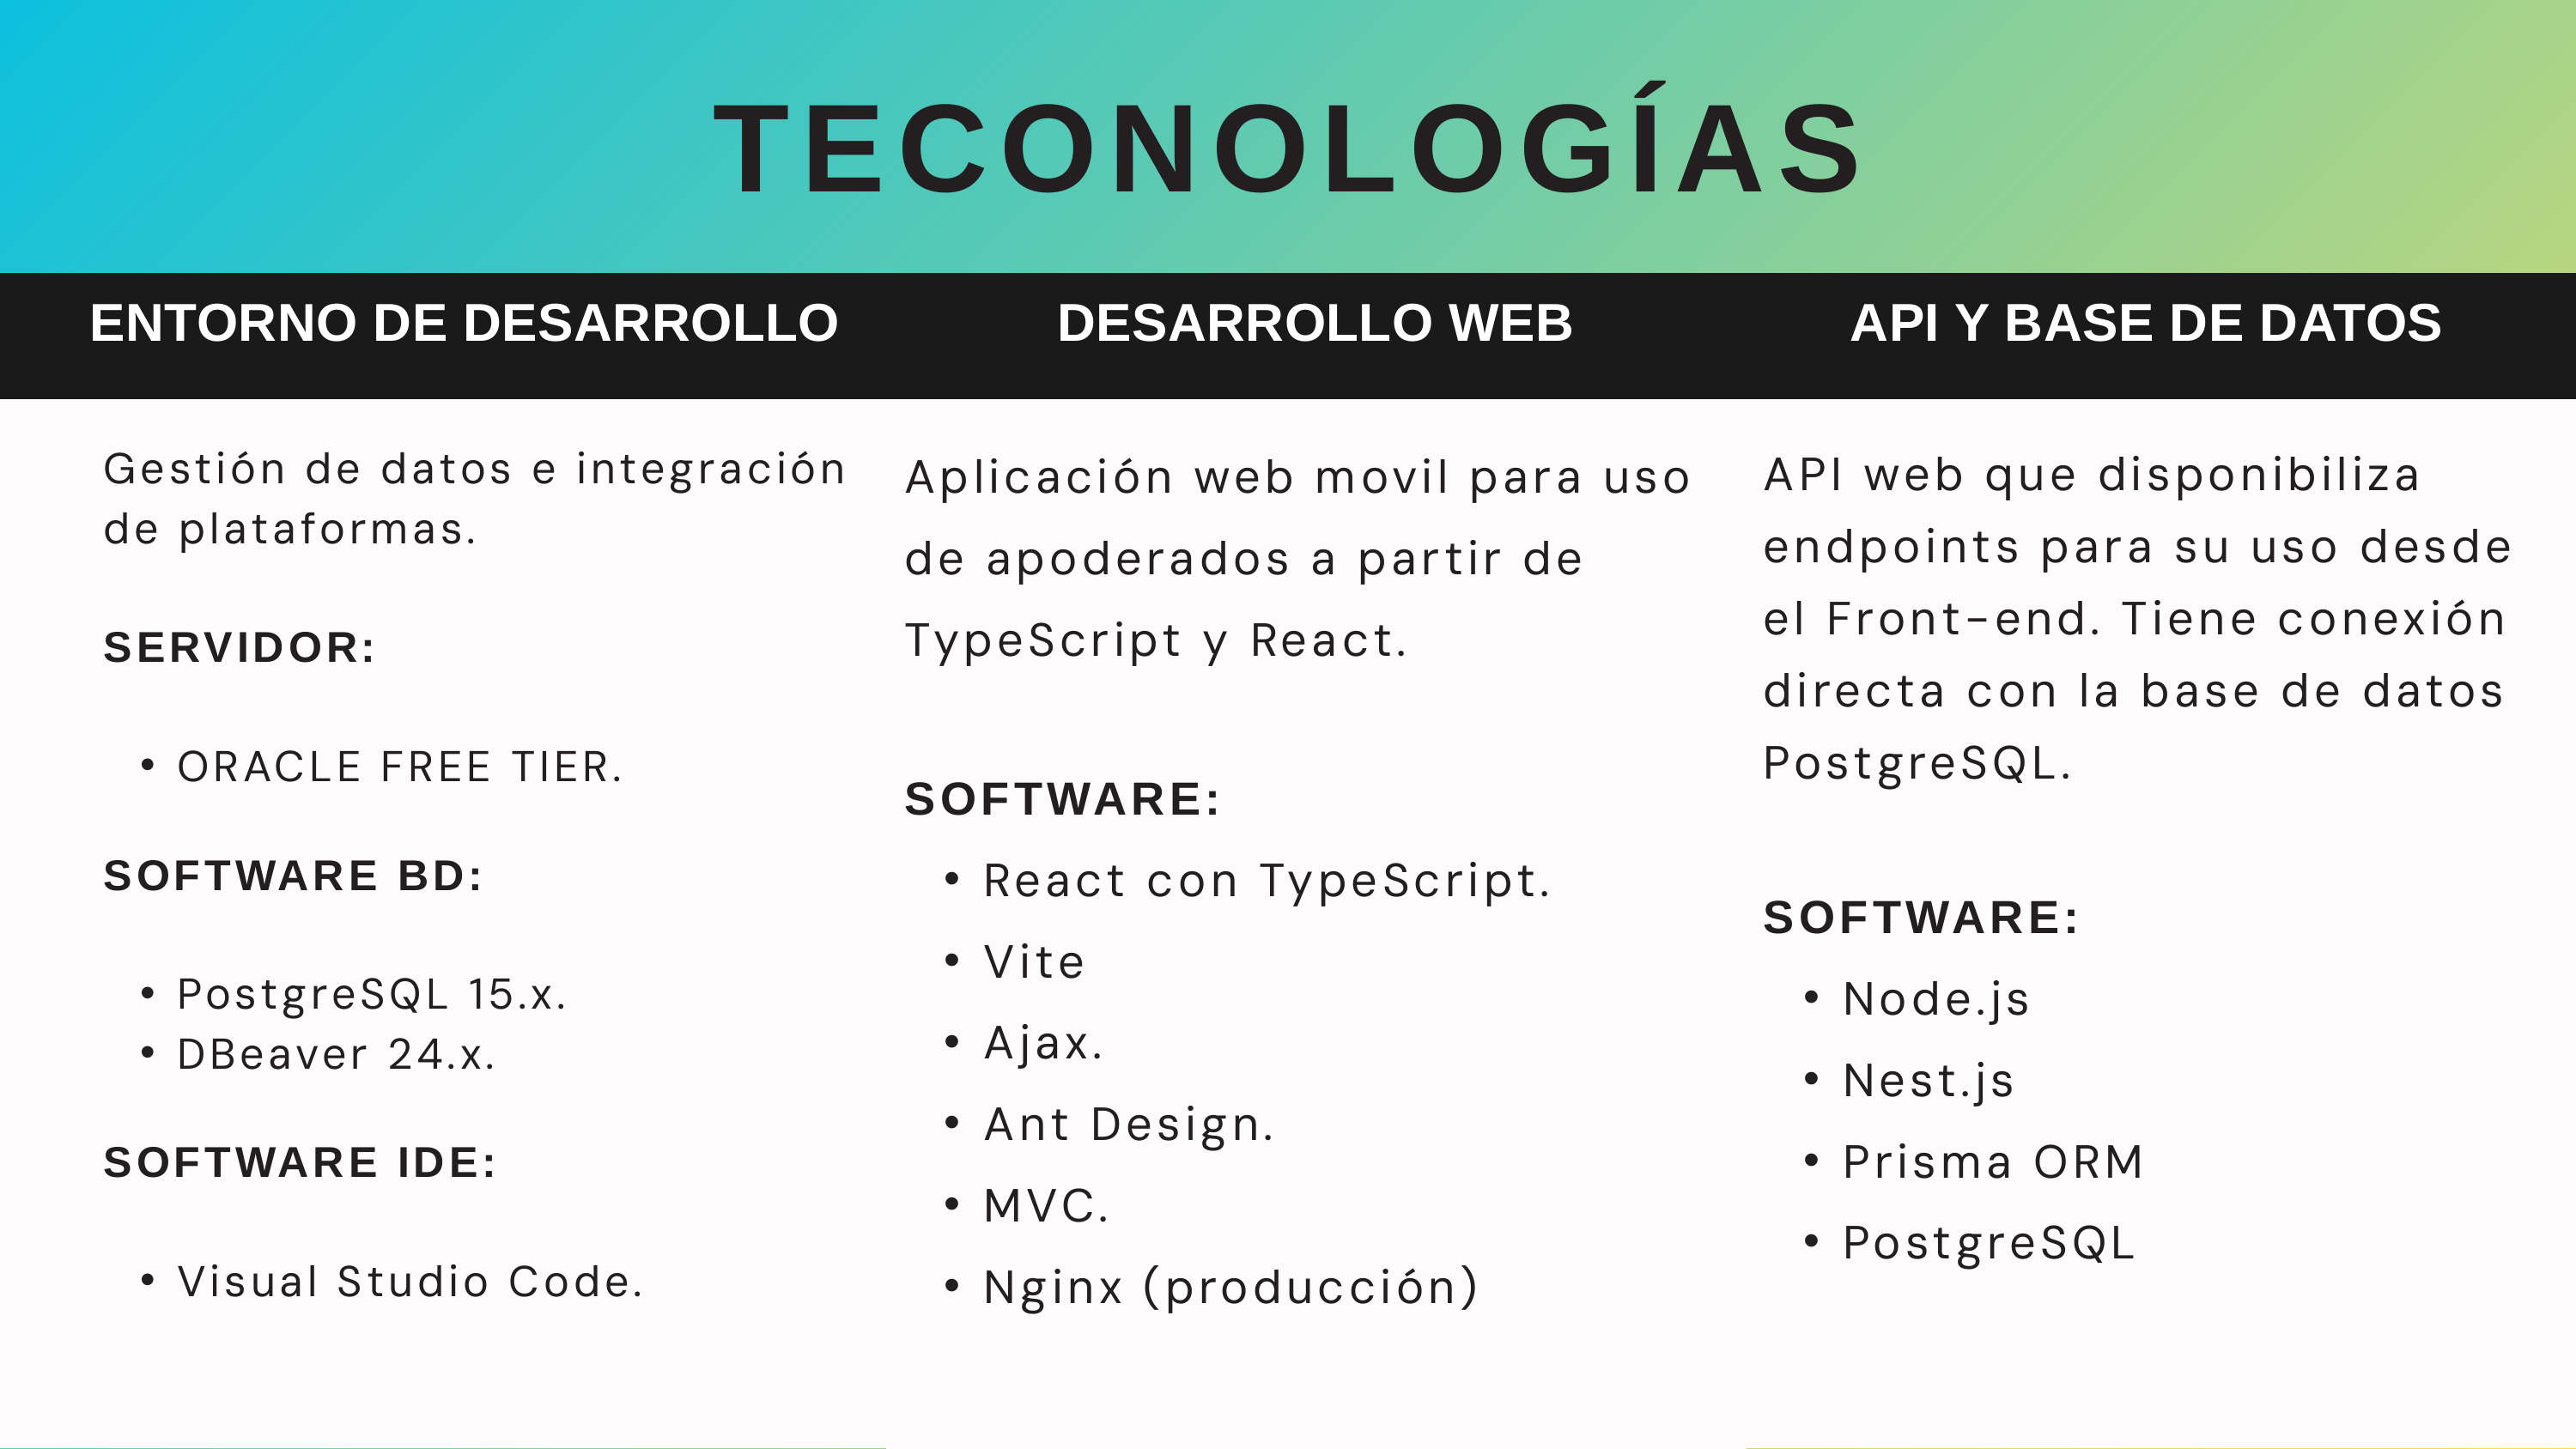

TECONOLOGÍAS

ENTORNO DE DESARROLLO

DESARROLLO WEB

 API Y BASE DE DATOS

Aplicación web movil para uso de apoderados a partir de TypeScript y React.
API web que disponibiliza endpoints para su uso desde el Front-end. Tiene conexión directa con la base de datos PostgreSQL.

Gestión de datos e integración de plataformas.

SERVIDOR:

ORACLE FREE TIER.
SOFTWARE:
React con TypeScript.
Vite
Ajax.
Ant Design.
MVC.
Nginx (producción)

SOFTWARE BD:

PostgreSQL 15.x.
DBeaver 24.x.
SOFTWARE:
Node.js
Nest.js
Prisma ORM
PostgreSQL

SOFTWARE IDE:

Visual Studio Code.